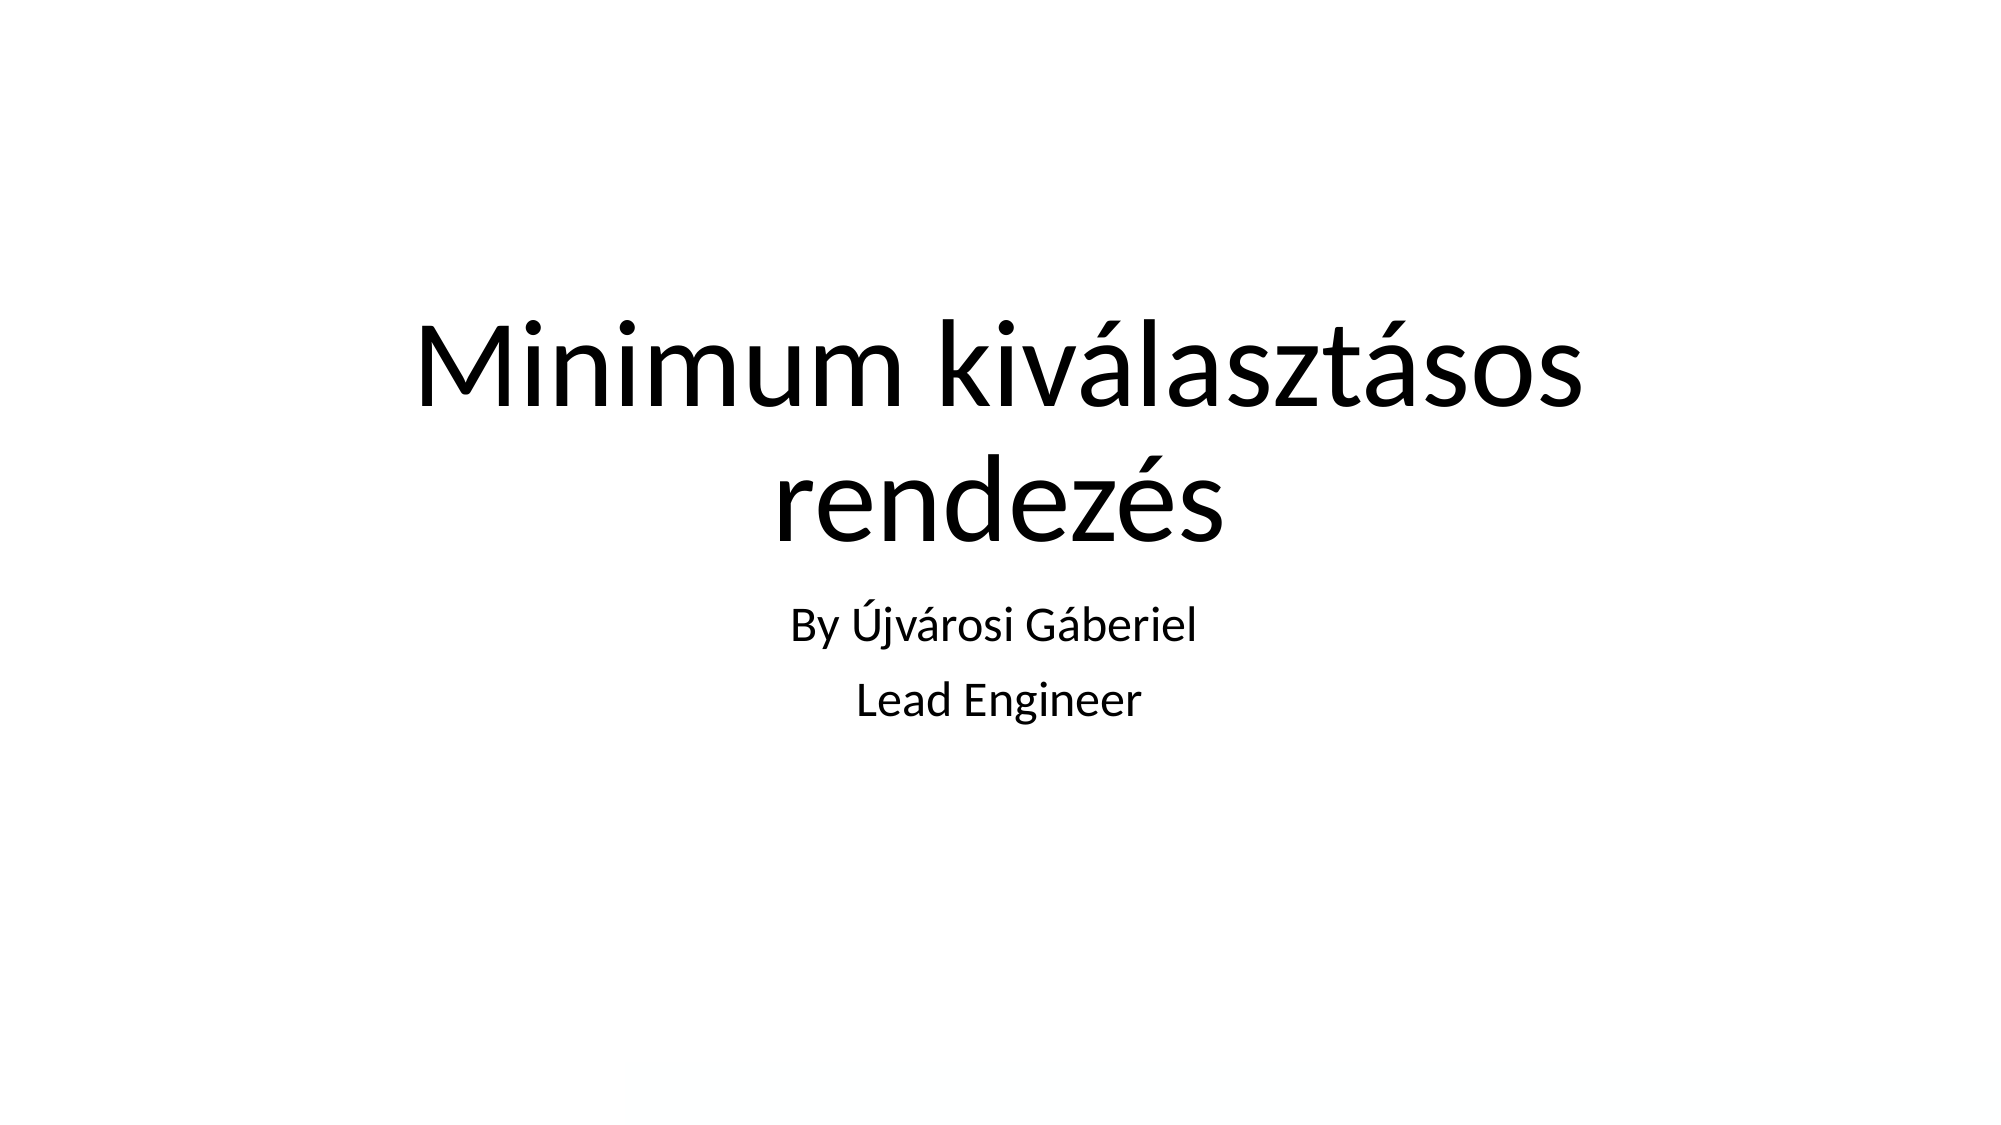

# Minimum kiválasztásos rendezés
By Újvárosi Gáberiel
Lead Engineer